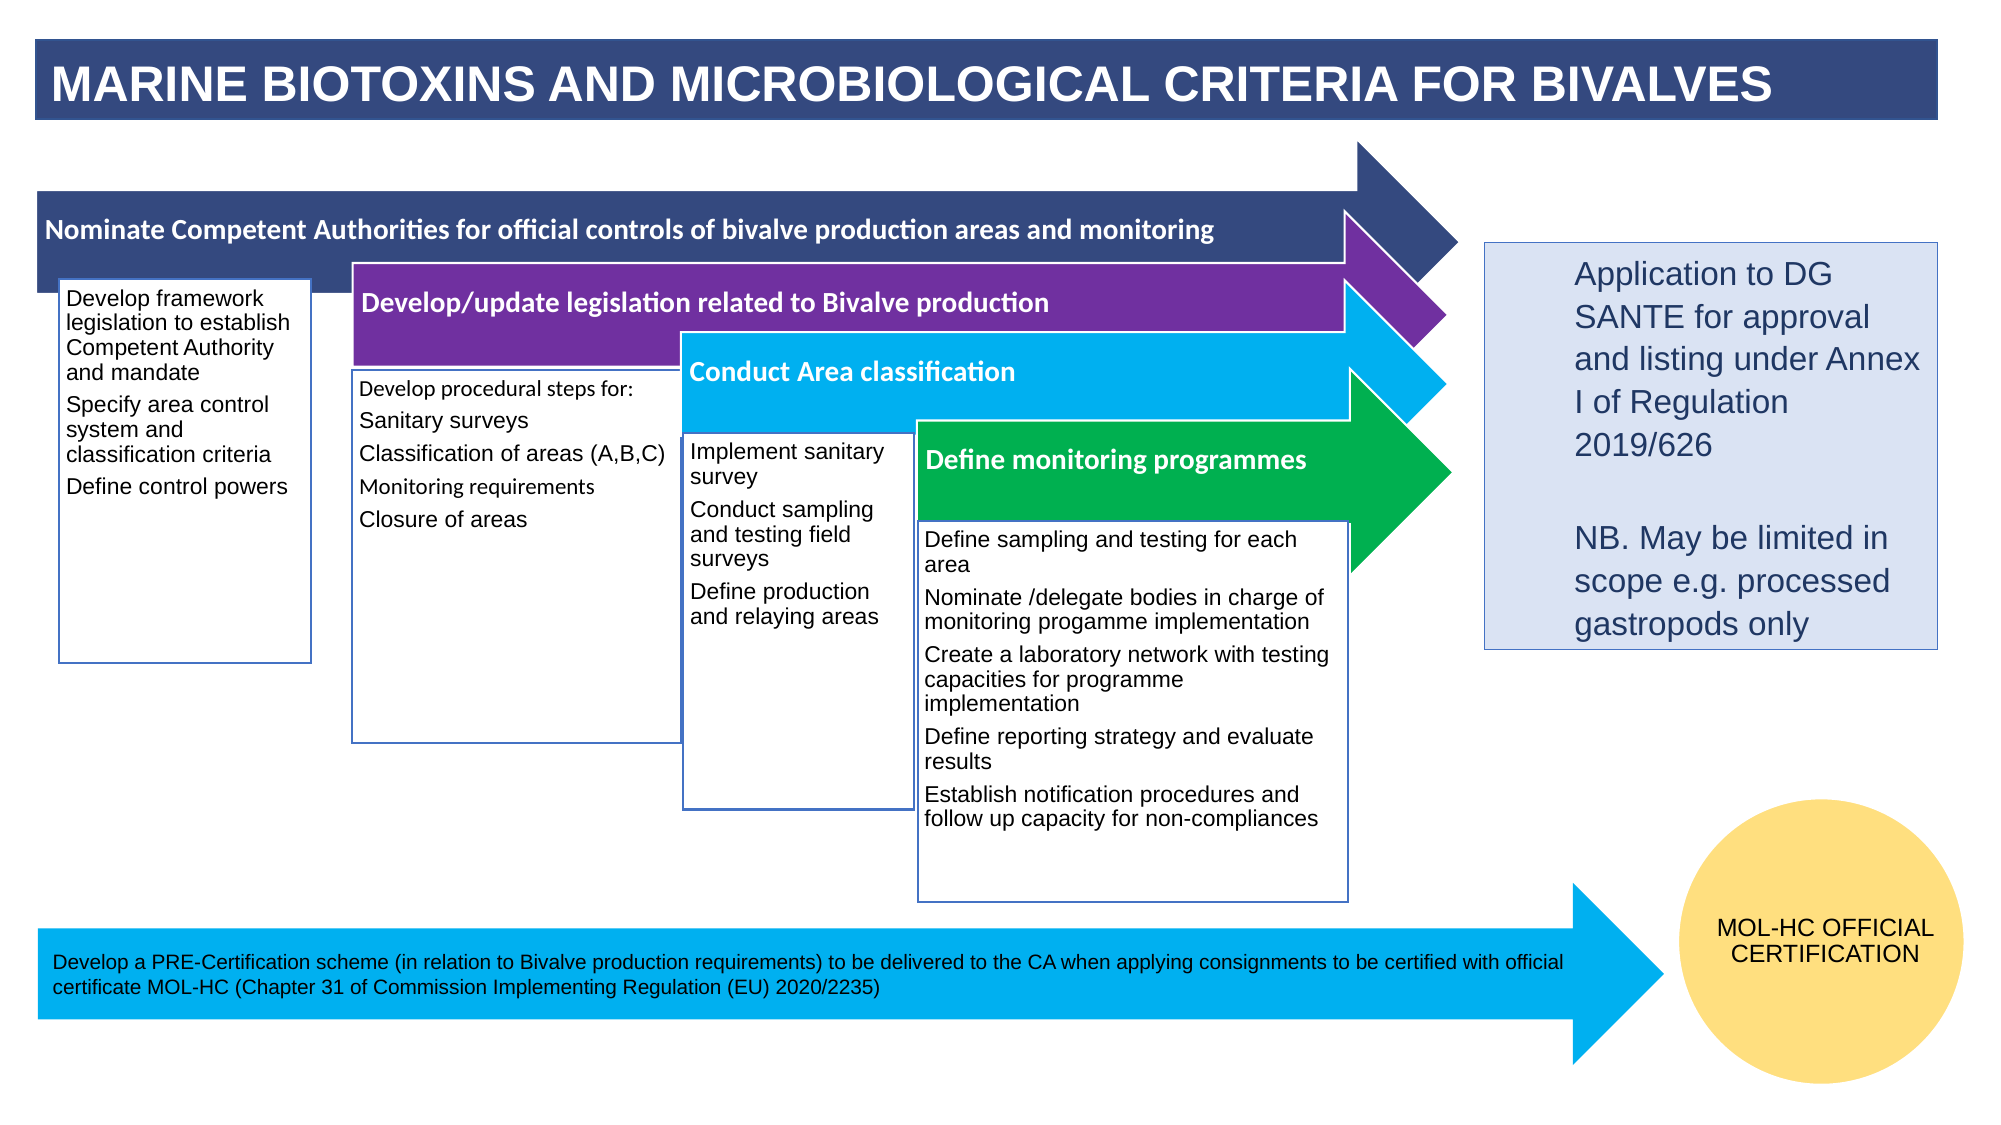

MARINE BIOTOXINS AND MICROBIOLOGICAL CRITERIA FOR BIVALVES
Nominate Competent Authorities for official controls of bivalve production areas and monitoring
Develop framework legislation to establish Competent Authority and mandate
Specify area control system and classification criteria
Define control powers
Develop/update legislation related to Bivalve production
Develop procedural steps for:
Sanitary surveys
Classification of areas (A,B,C)
Monitoring requirements
Closure of areas
Conduct Area classification
Implement sanitary survey
Conduct sampling and testing field surveys
Define production and relaying areas
Define monitoring programmes
Define sampling and testing for each area
Nominate /delegate bodies in charge of monitoring progamme implementation
Create a laboratory network with testing capacities for programme implementation
Define reporting strategy and evaluate results
Establish notification procedures and follow up capacity for non-compliances

Application to DG SANTE for approval and listing under Annex I of Regulation 2019/626

NB. May be limited in scope e.g. processed gastropods only

MOL-HC OFFICIAL CERTIFICATION
Develop a PRE-Certification scheme (in relation to Bivalve production requirements) to be delivered to the CA when applying consignments to be certified with official certificate MOL-HC (Chapter 31 of Commission Implementing Regulation (EU) 2020/2235)